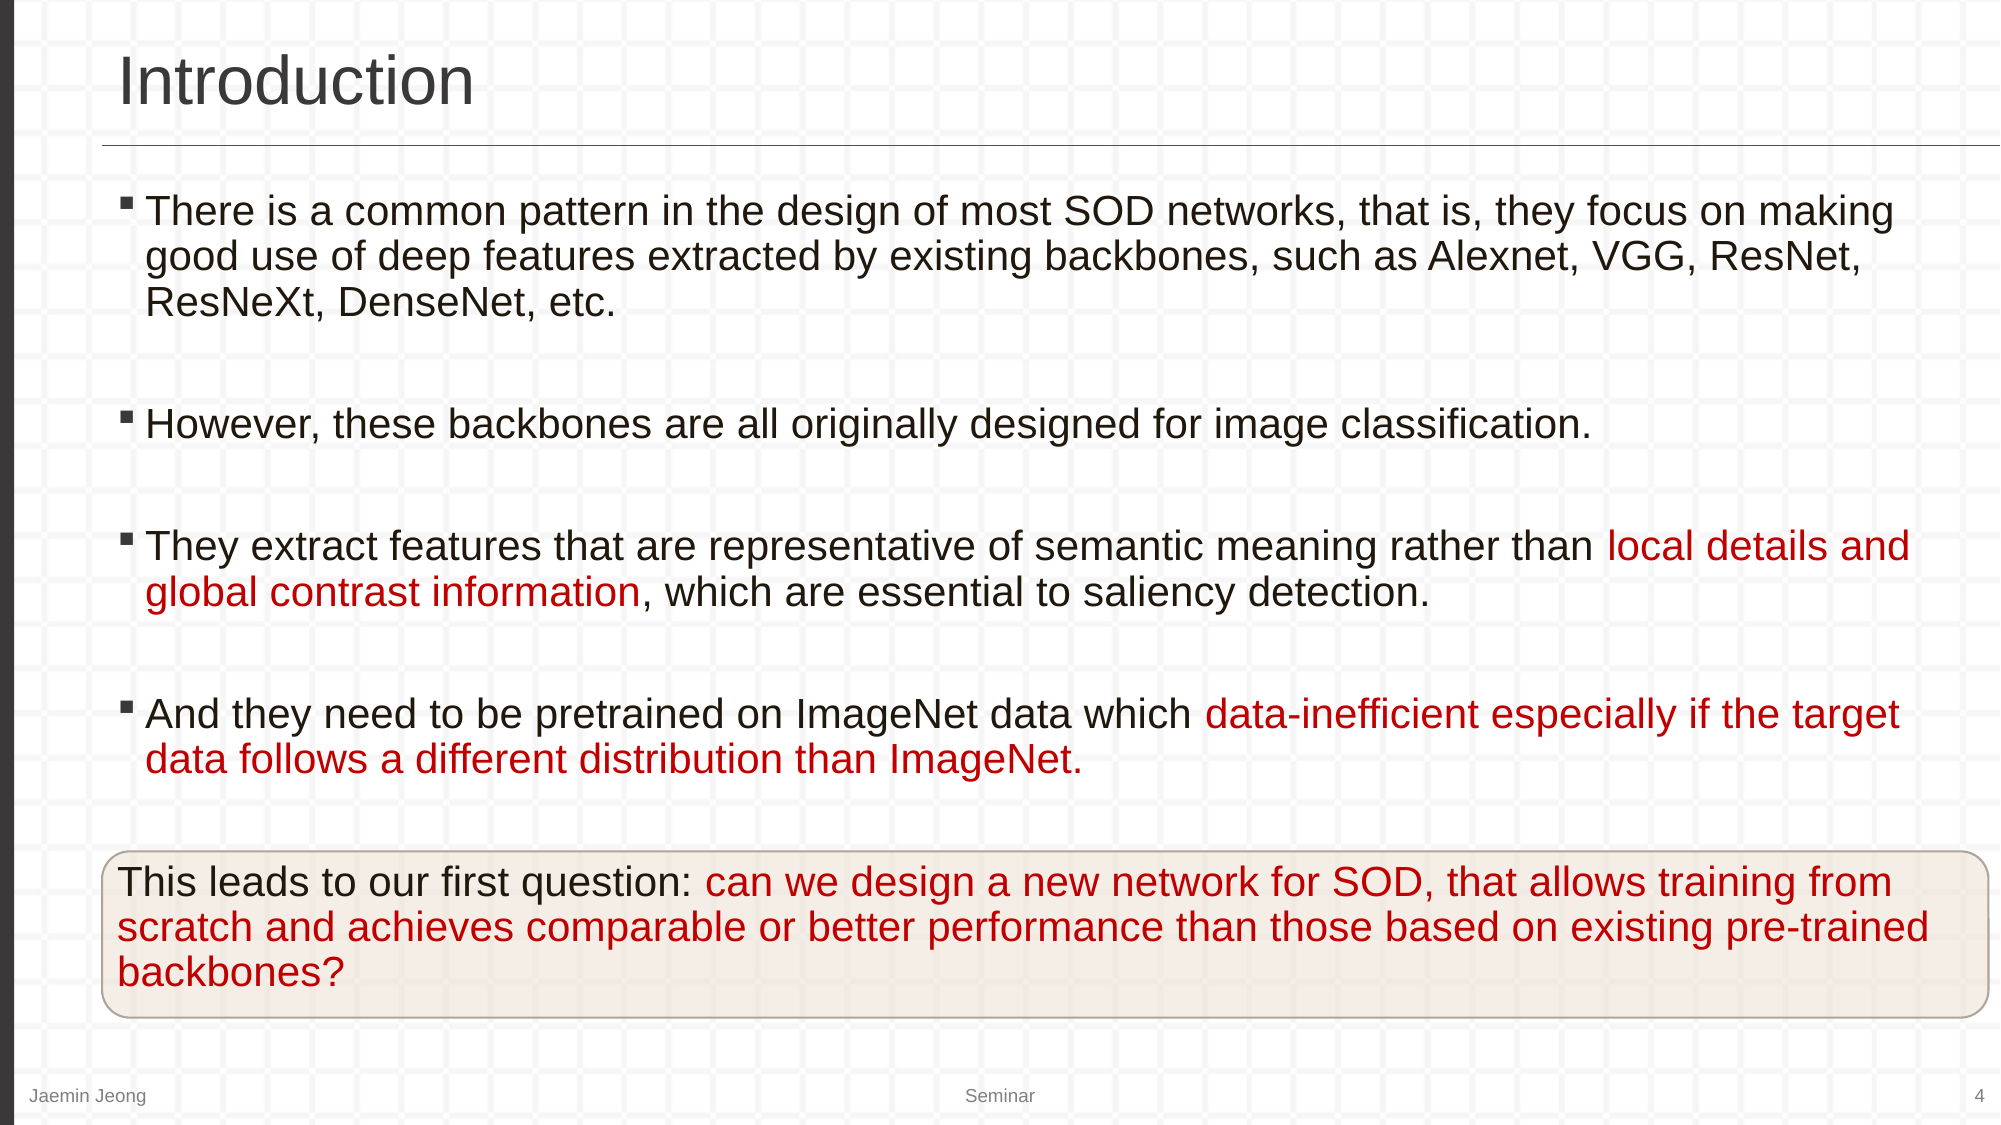

# Introduction
There is a common pattern in the design of most SOD networks, that is, they focus on making good use of deep features extracted by existing backbones, such as Alexnet, VGG, ResNet, ResNeXt, DenseNet, etc.

However, these backbones are all originally designed for image classification.

They extract features that are representative of semantic meaning rather than local details and global contrast information, which are essential to saliency detection.

And they need to be pretrained on ImageNet data which data-inefficient especially if the target data follows a different distribution than ImageNet.

This leads to our first question: can we design a new network for SOD, that allows training from scratch and achieves comparable or better performance than those based on existing pre-trained backbones?

Seminar
4
Jaemin Jeong